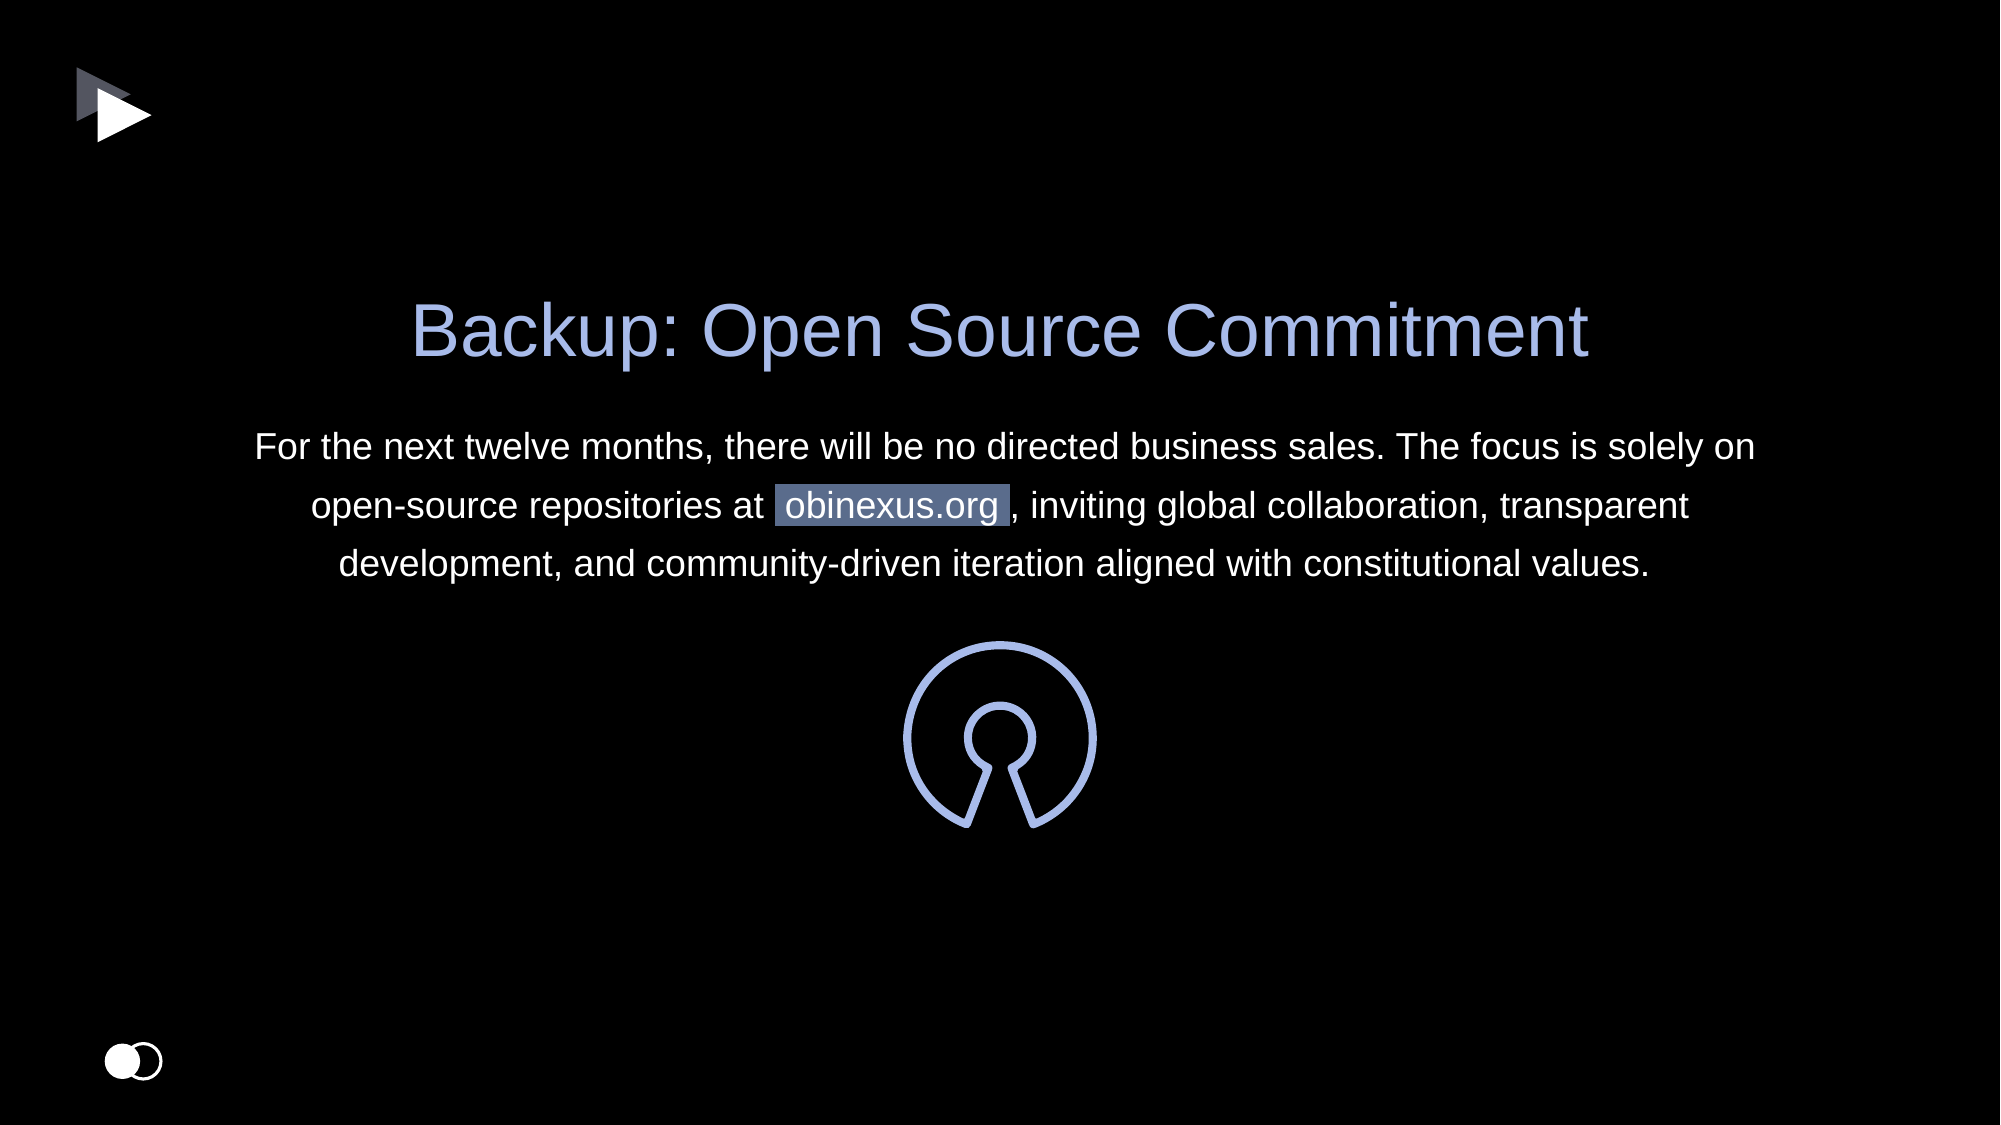

Backup: Open Source Commitment
 For the next twelve months, there will be no directed business sales. The focus is solely on open-source repositories at  obinexus.org , inviting global collaboration, transparent development, and community-driven iteration aligned with constitutional values.